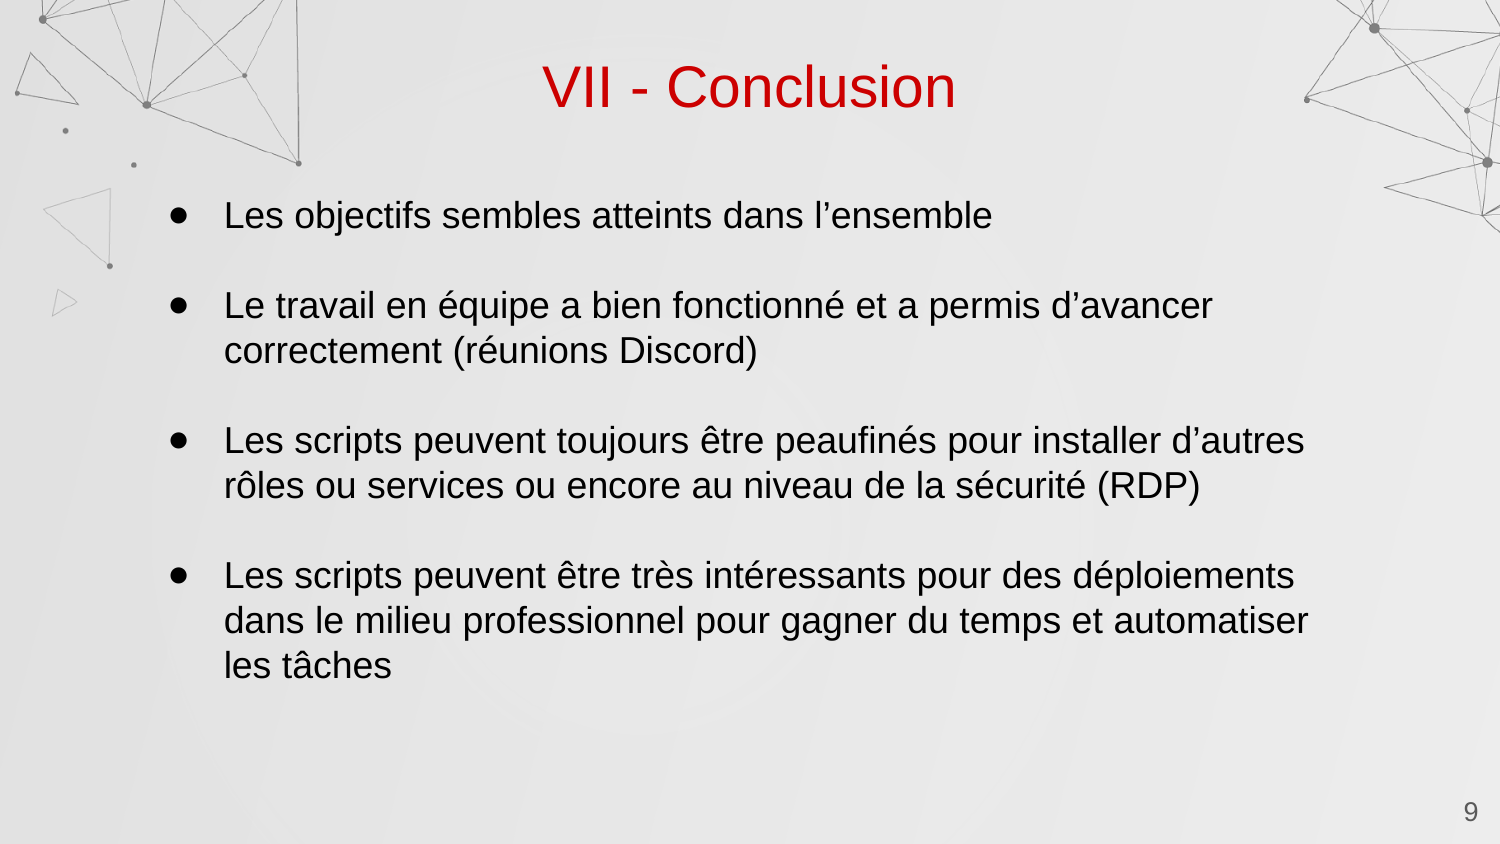

VII - Conclusion
Les objectifs sembles atteints dans l’ensemble

Le travail en équipe a bien fonctionné et a permis d’avancer correctement (réunions Discord)

Les scripts peuvent toujours être peaufinés pour installer d’autres rôles ou services ou encore au niveau de la sécurité (RDP)

Les scripts peuvent être très intéressants pour des déploiements dans le milieu professionnel pour gagner du temps et automatiser les tâches
9